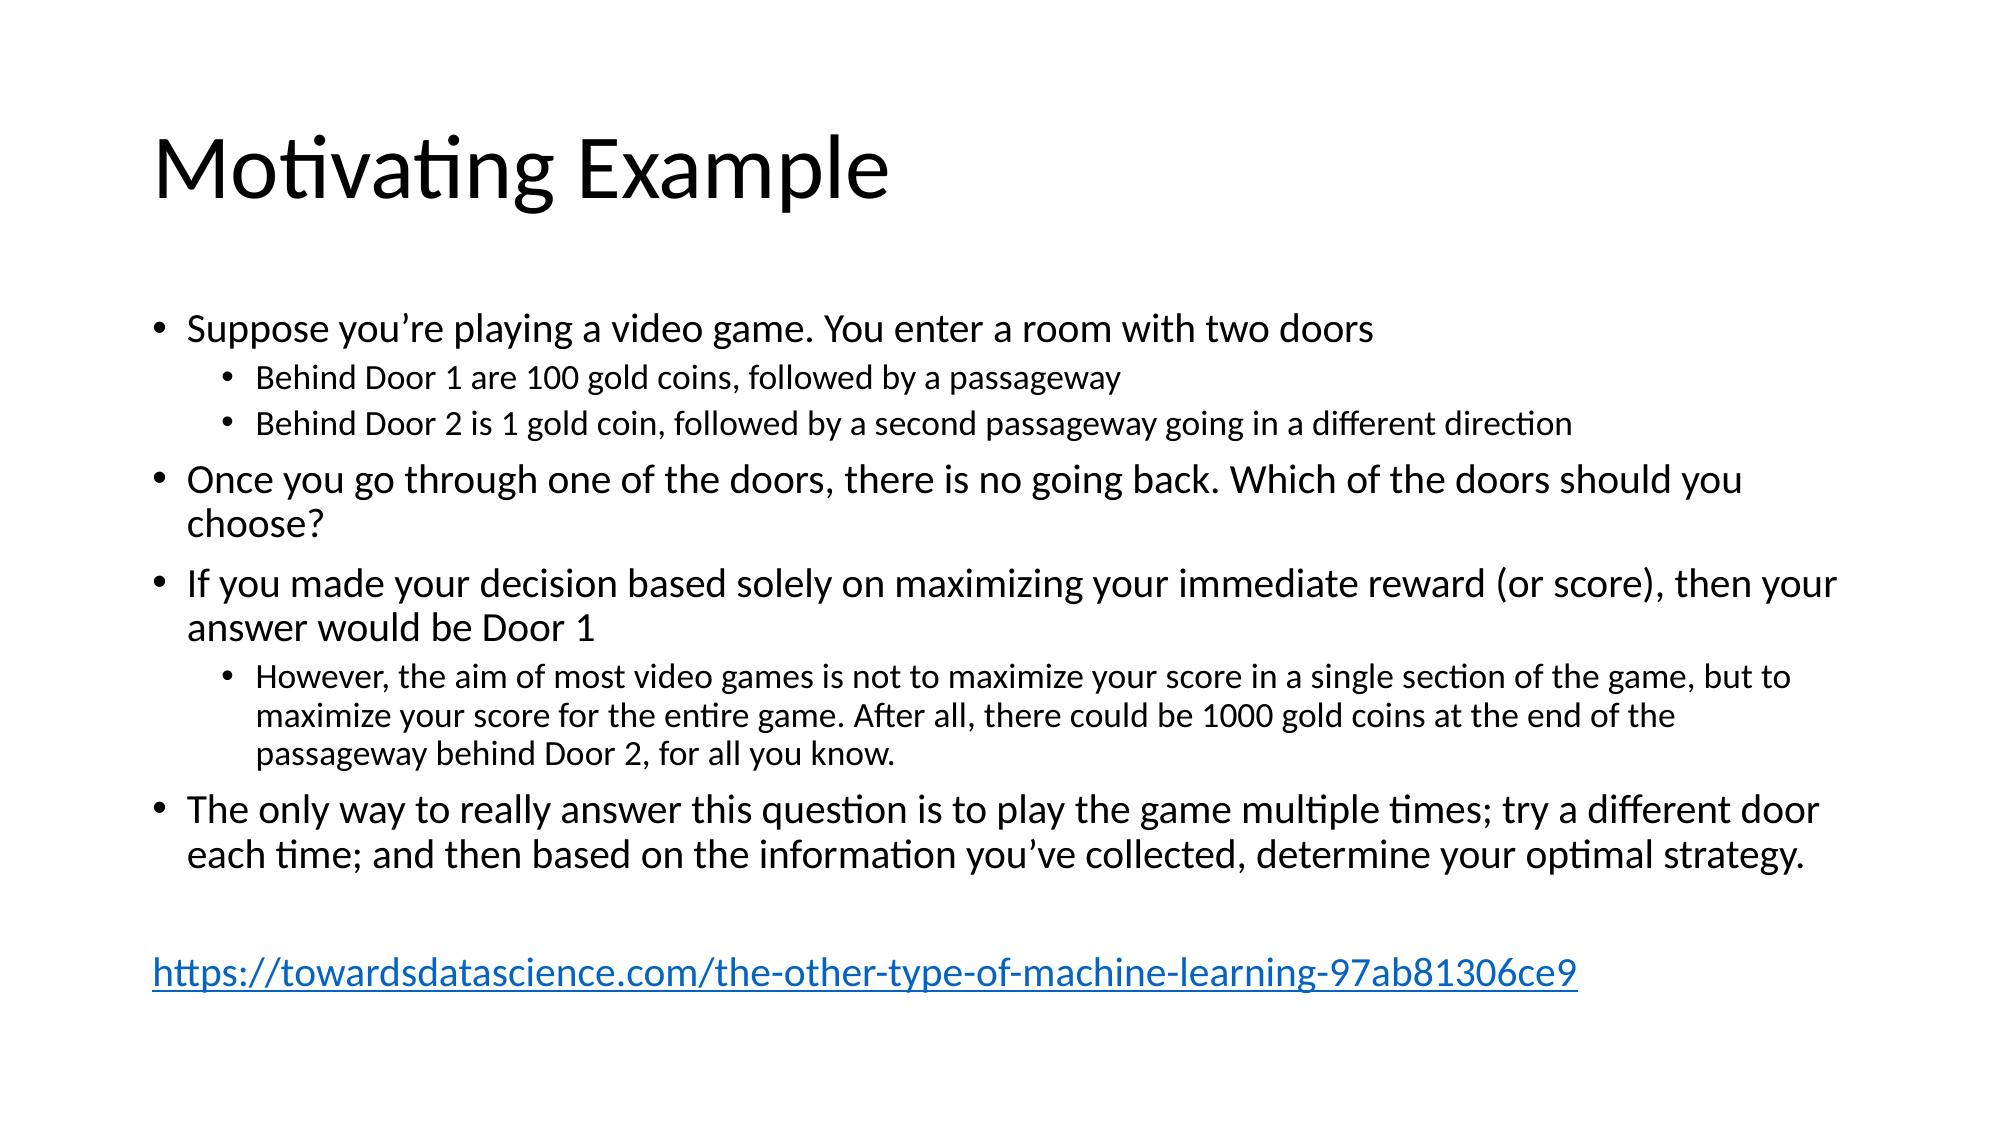

# Motivating Example
Suppose you’re playing a video game. You enter a room with two doors
Behind Door 1 are 100 gold coins, followed by a passageway
Behind Door 2 is 1 gold coin, followed by a second passageway going in a different direction
Once you go through one of the doors, there is no going back. Which of the doors should you choose?
If you made your decision based solely on maximizing your immediate reward (or score), then your answer would be Door 1
However, the aim of most video games is not to maximize your score in a single section of the game, but to maximize your score for the entire game. After all, there could be 1000 gold coins at the end of the passageway behind Door 2, for all you know.
The only way to really answer this question is to play the game multiple times; try a different door each time; and then based on the information you’ve collected, determine your optimal strategy.

https://towardsdatascience.com/the-other-type-of-machine-learning-97ab81306ce9